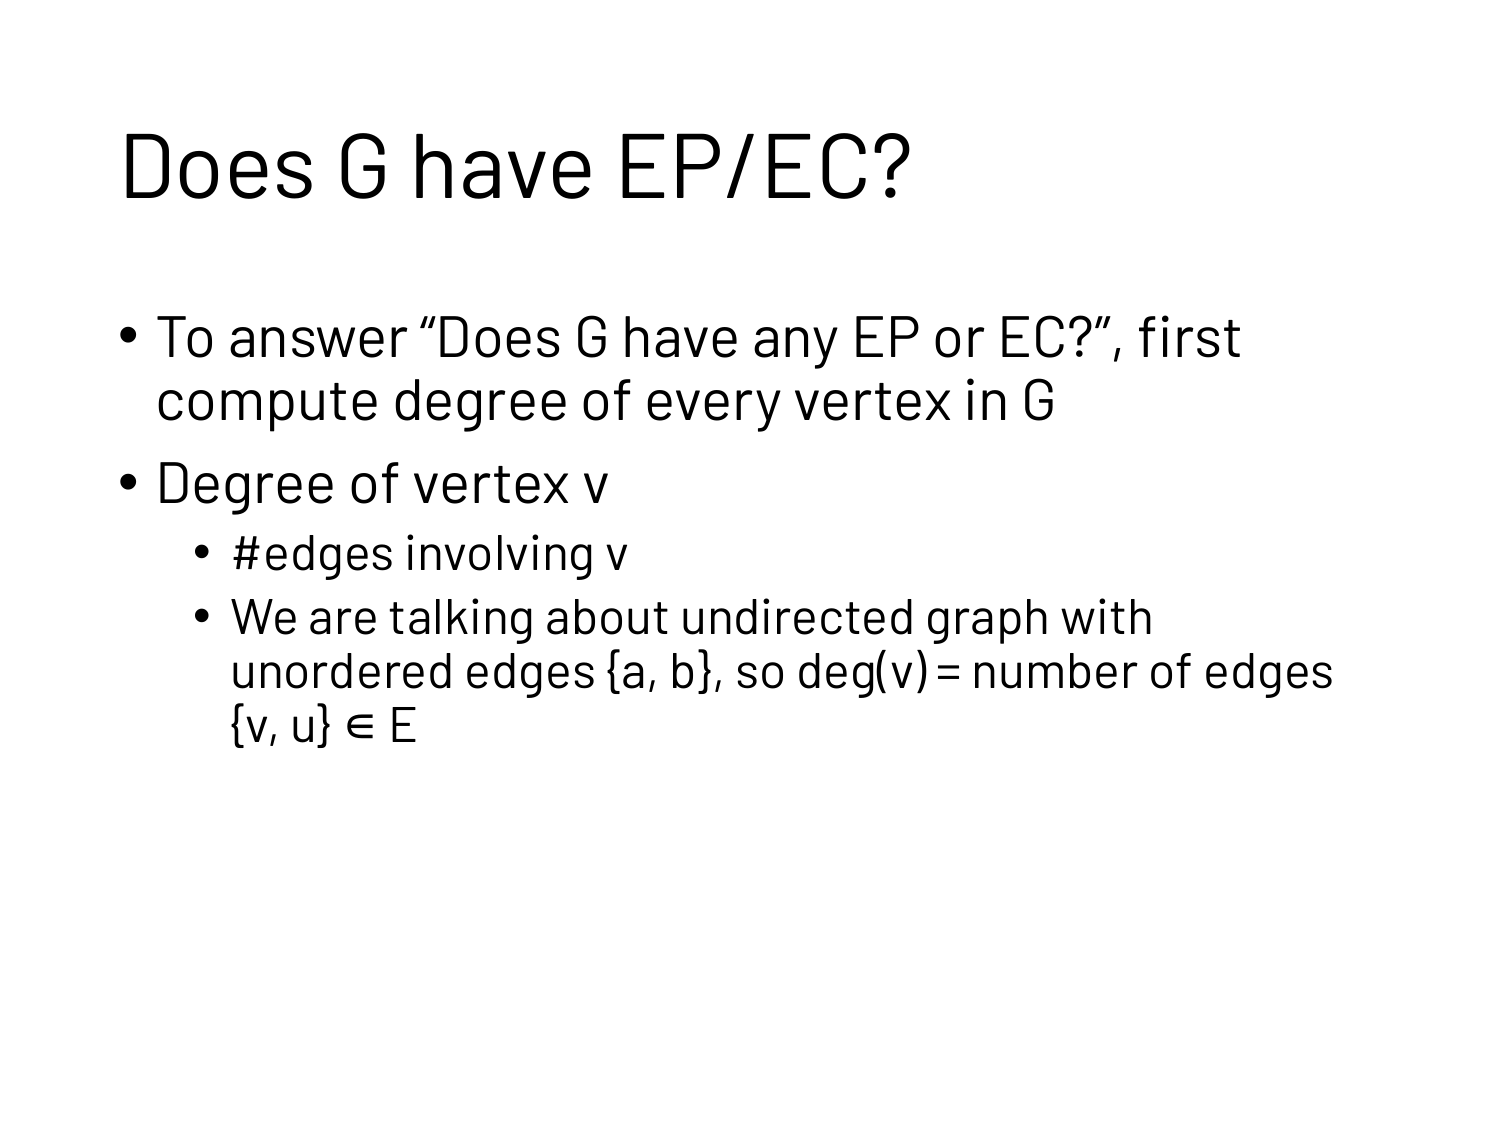

# Does G have EP/EC?
To answer “Does G have any EP or EC?”, first compute degree of every vertex in G
Degree of vertex v
#edges involving v
We are talking about undirected graph with unordered edges {a, b}, so deg(v) = number of edges {v, u} ∊ E